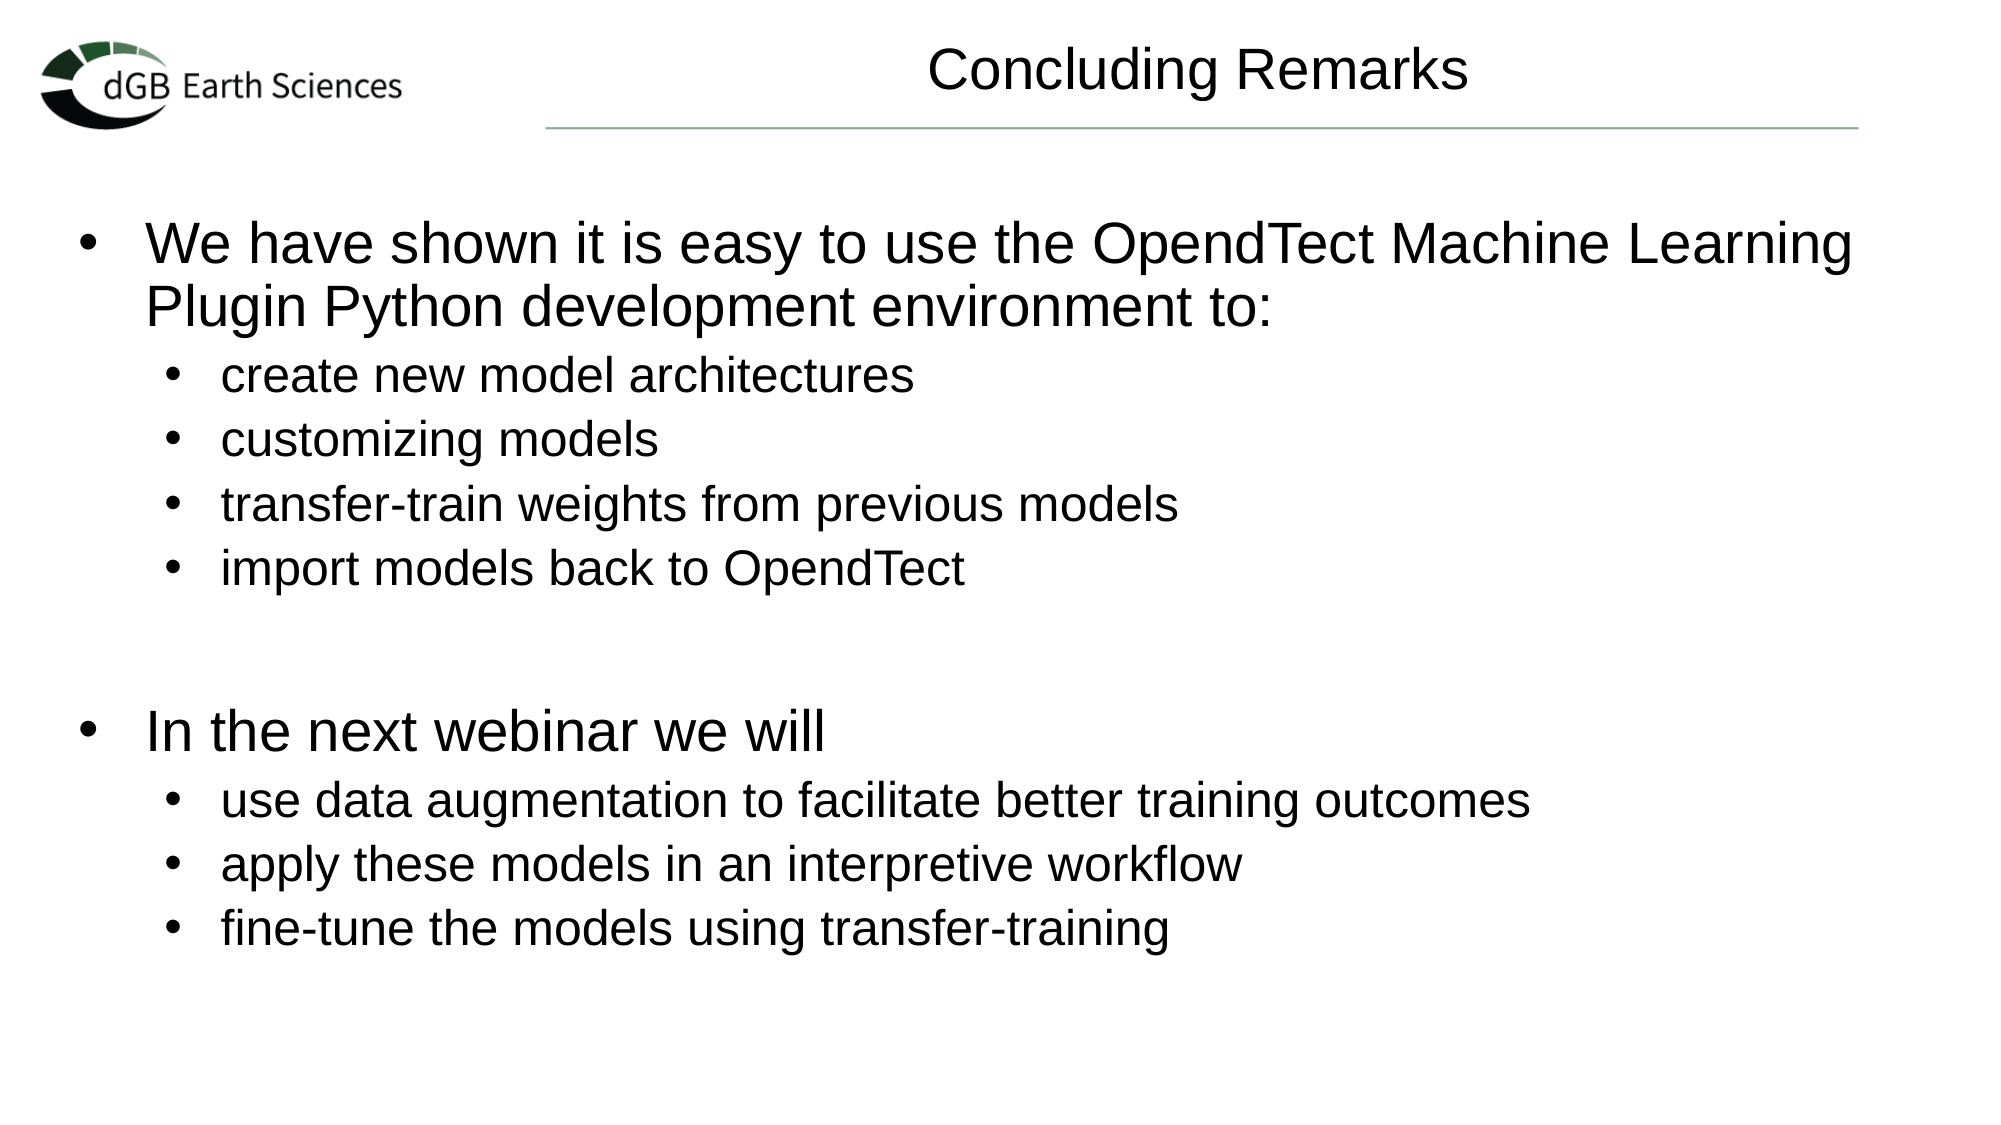

# Concluding Remarks
We have shown it is easy to use the OpendTect Machine Learning Plugin Python development environment to:
create new model architectures
customizing models
transfer-train weights from previous models
import models back to OpendTect

In the next webinar we will
use data augmentation to facilitate better training outcomes
apply these models in an interpretive workflow
fine-tune the models using transfer-training